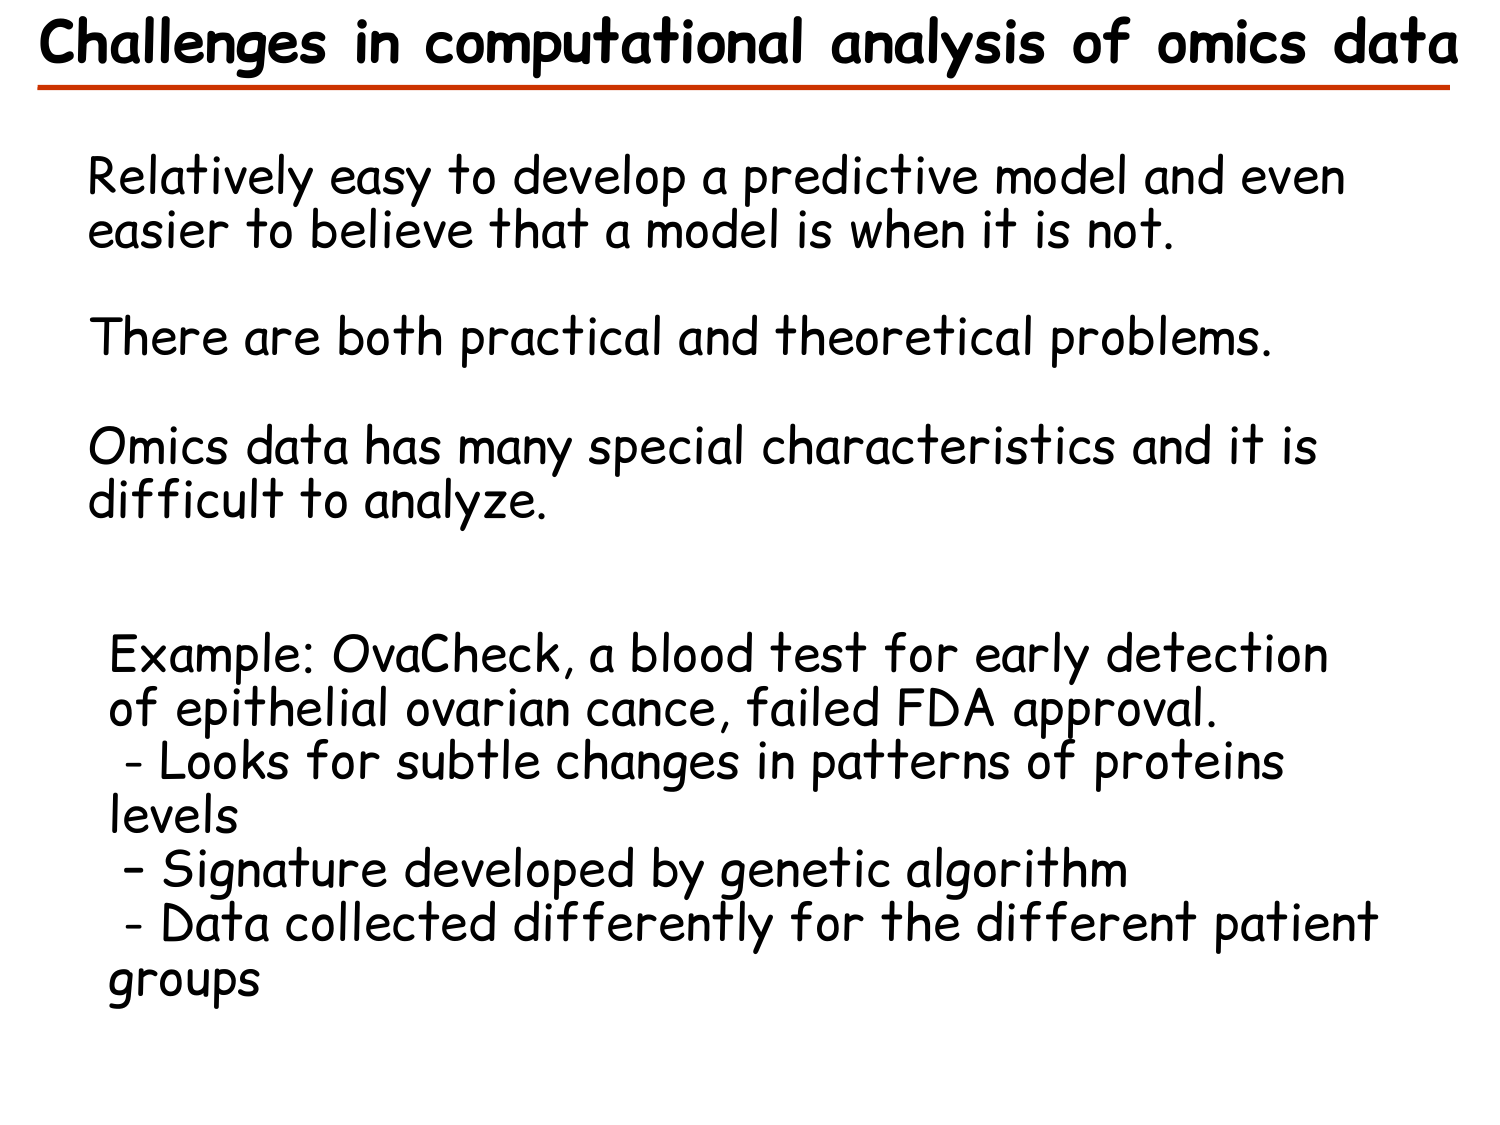

Challenges in computational analysis of omics data

Relatively easy to develop a predictive model and even easier to believe that a model is when it is not.

There are both practical and theoretical problems.

Omics data has many special characteristics and it is difficult to analyze.

Example: OvaCheck, a blood test for early detection of epithelial ovarian cance, failed FDA approval.
 - Looks for subtle changes in patterns of proteins levels
 – Signature developed by genetic algorithm
 - Data collected differently for the different patient groups